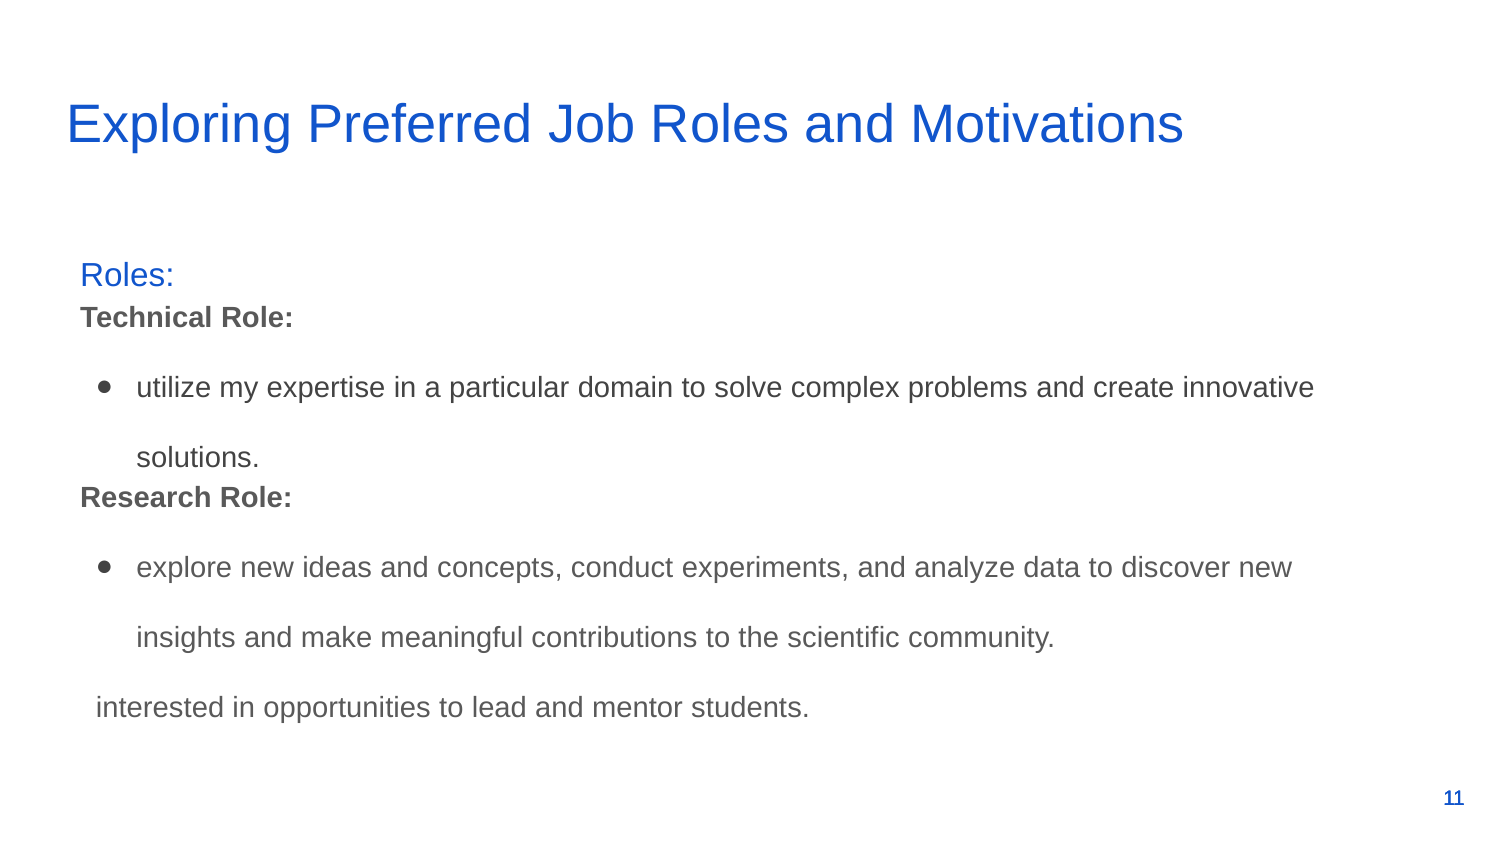

# Exploring Preferred Job Roles and Motivations

Roles:
Technical Role:
utilize my expertise in a particular domain to solve complex problems and create innovative solutions.
Research Role:
explore new ideas and concepts, conduct experiments, and analyze data to discover new insights and make meaningful contributions to the scientific community.
interested in opportunities to lead and mentor students.
11
11
11